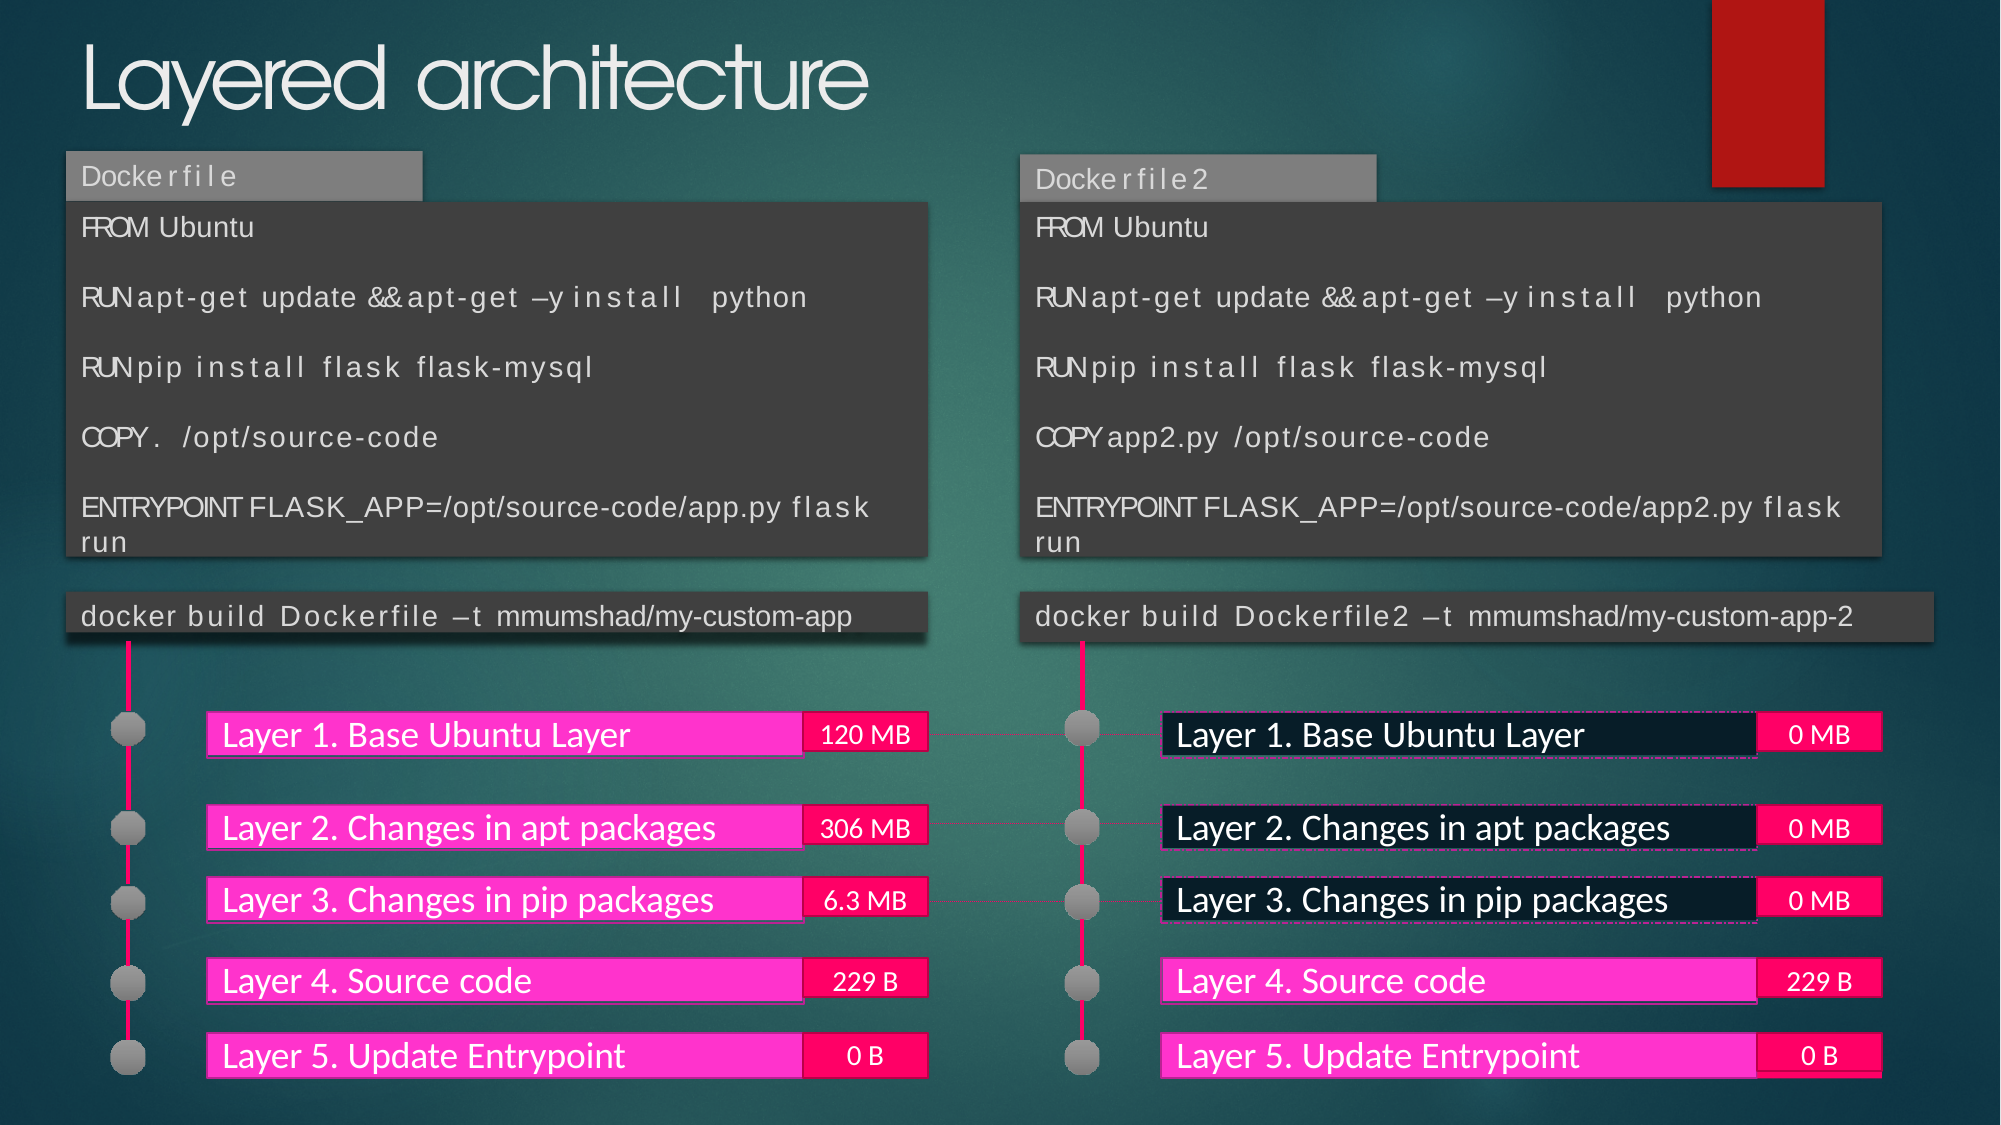

# Layered architecture

Dockerfile
Dockerfile2

FROM Ubuntu
FROM Ubuntu
RUN apt-get update && apt-get –y install python
RUN apt-get update && apt-get –y install python
RUN pip install flask flask-mysql
RUN pip install flask flask-mysql
COPY . /opt/source-code
COPY app2.py /opt/source-code
ENTRYPOINT FLASK_APP=/opt/source-code/app.py flask  run
ENTRYPOINT FLASK_APP=/opt/source-code/app2.py flask  run

docker build Dockerfile –t mmumshad/my-custom-app
docker build Dockerfile2 –t mmumshad/my-custom-app-2

120 MB

0 MB
Layer 1. Base Ubuntu Layer
Layer 1. Base Ubuntu Layer

306 MB

0 MB
Layer 2. Changes in apt packages
Layer 2. Changes in apt packages

6.3 MB

0 MB
Layer 3. Changes in pip packages
Layer 3. Changes in pip packages

229 B

229 B
Layer 4. Source code
Layer 4. Source code
Layer 5. Update Entrypoint
Layer 5. Update Entrypoint

0 B
0 B